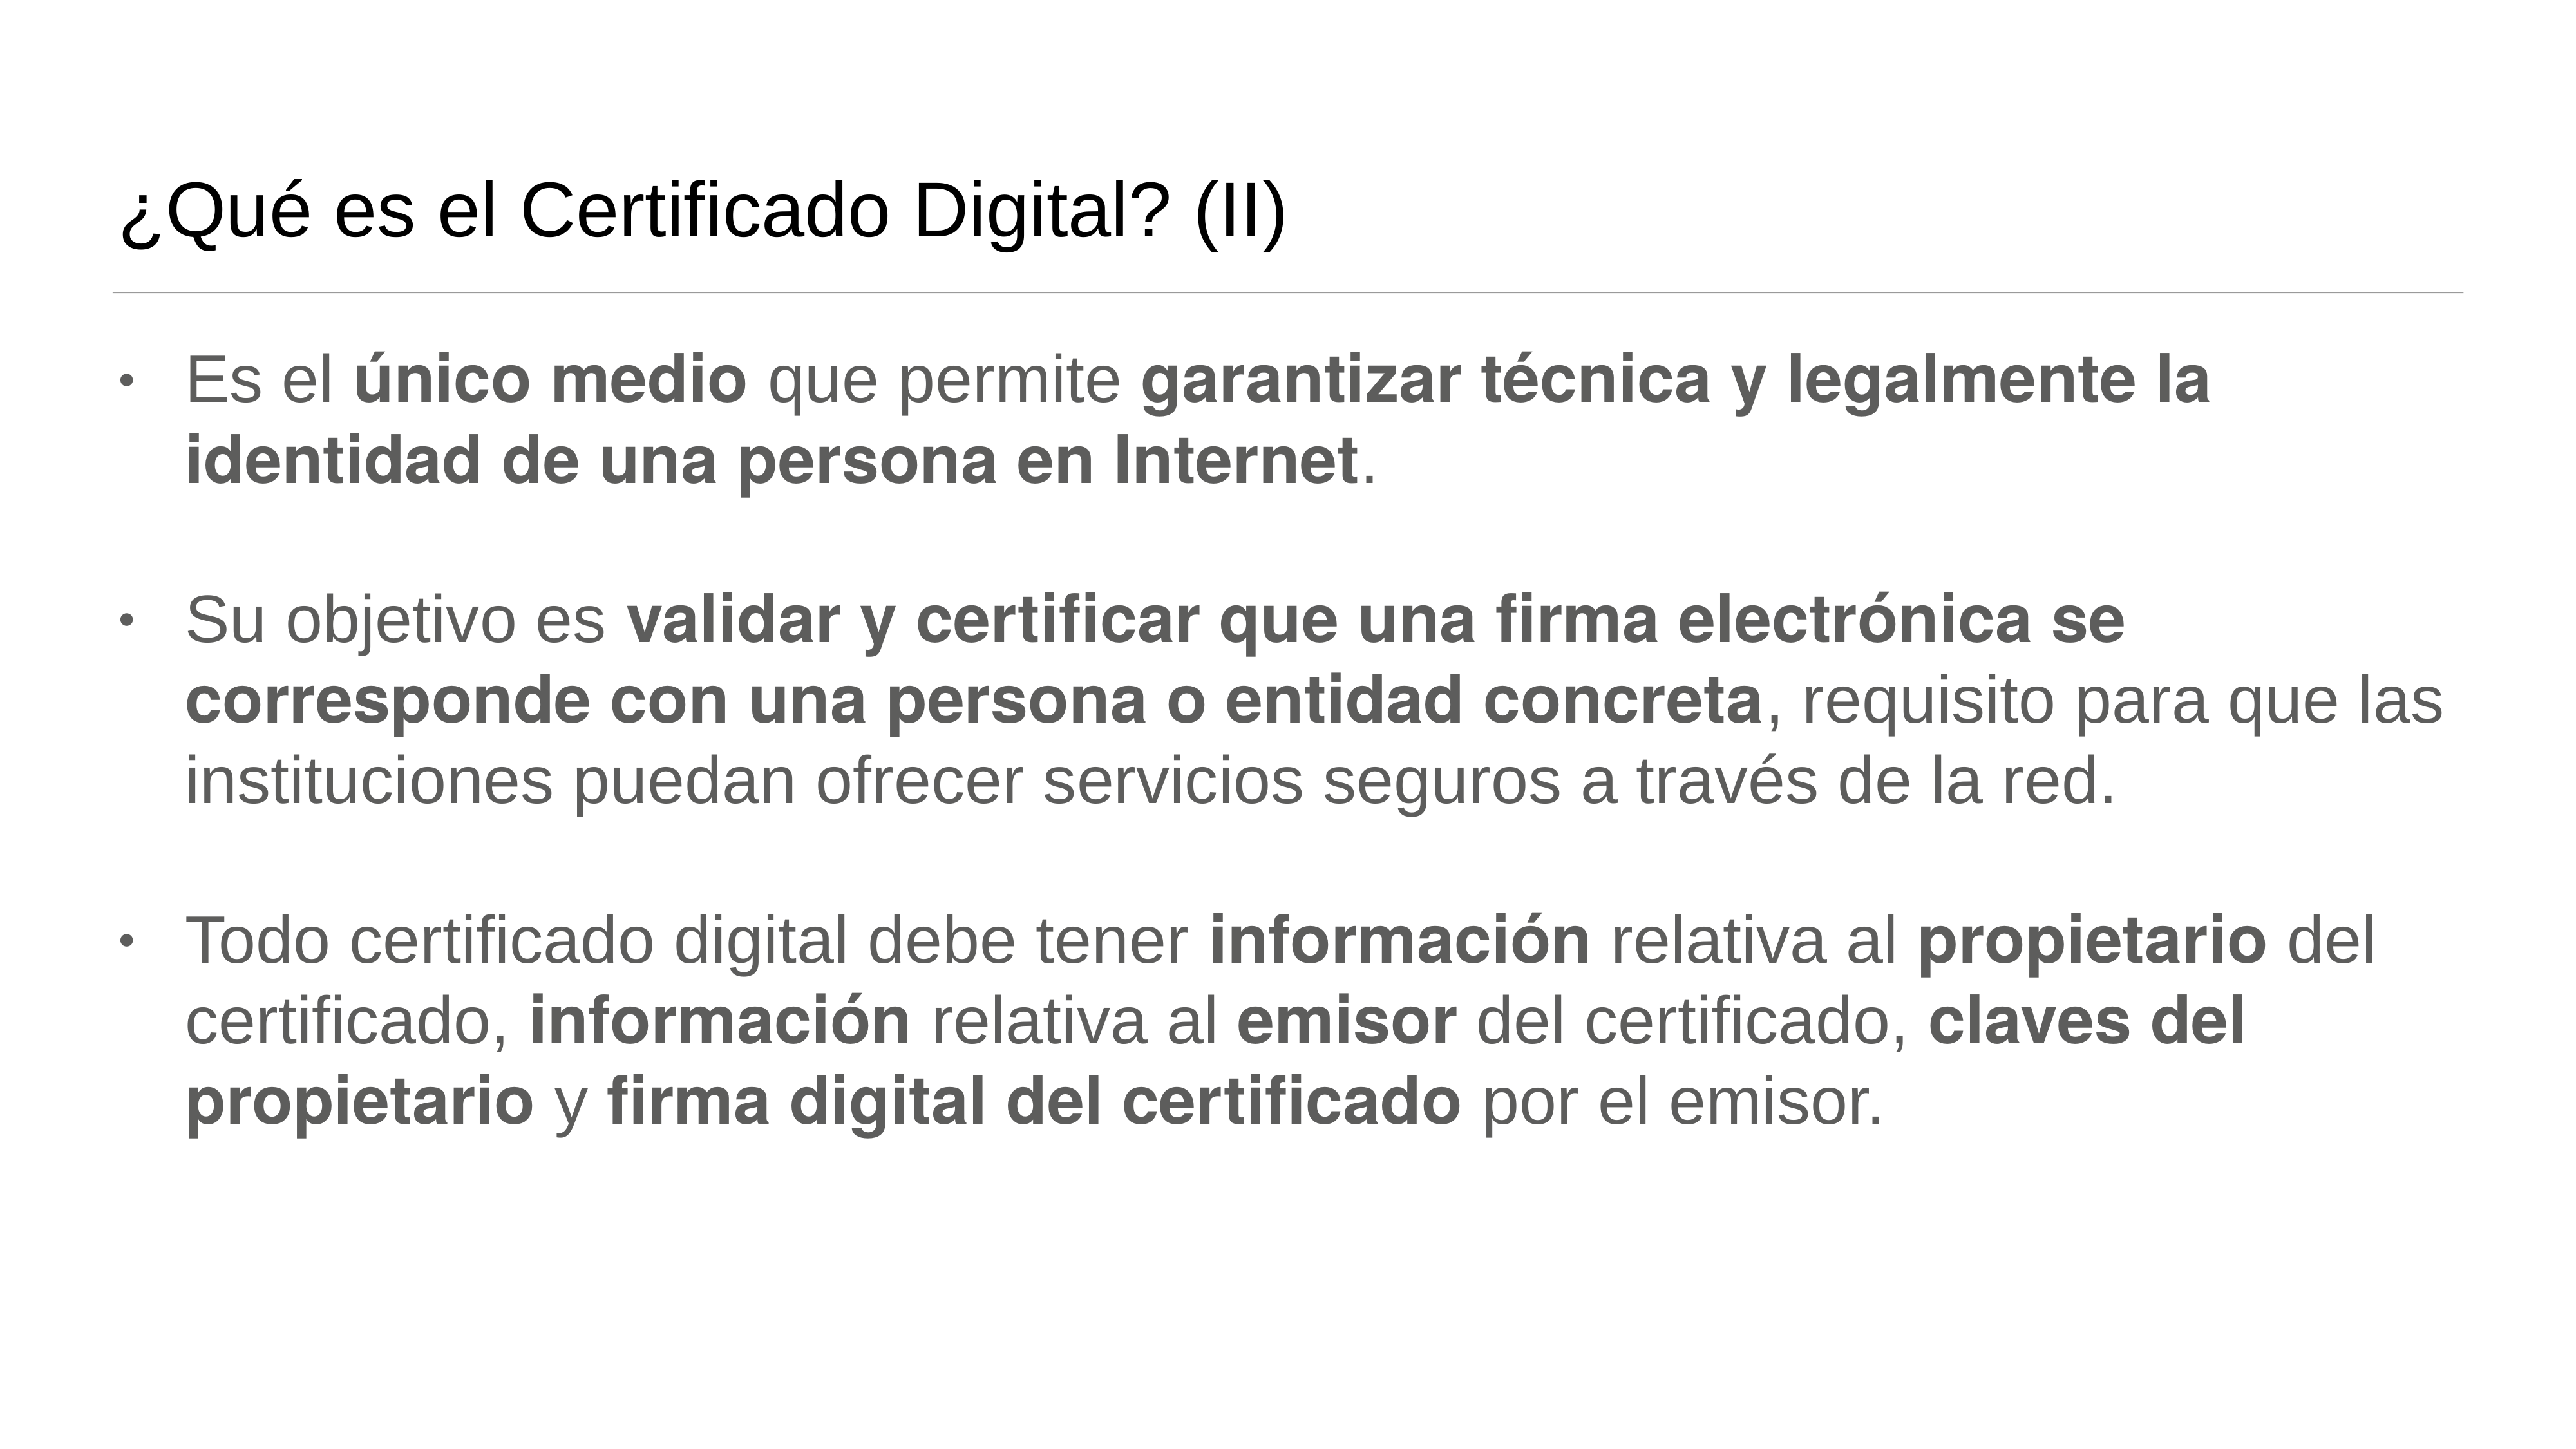

# ¿Qué es el Certificado Digital? (II)
Es el único medio que permite garantizar técnica y legalmente la identidad de una persona en Internet.
Su objetivo es validar y certificar que una firma electrónica se corresponde con una persona o entidad concreta, requisito para que las instituciones puedan ofrecer servicios seguros a través de la red.
Todo certificado digital debe tener información relativa al propietario del certificado, información relativa al emisor del certificado, claves del propietario y firma digital del certificado por el emisor.
7